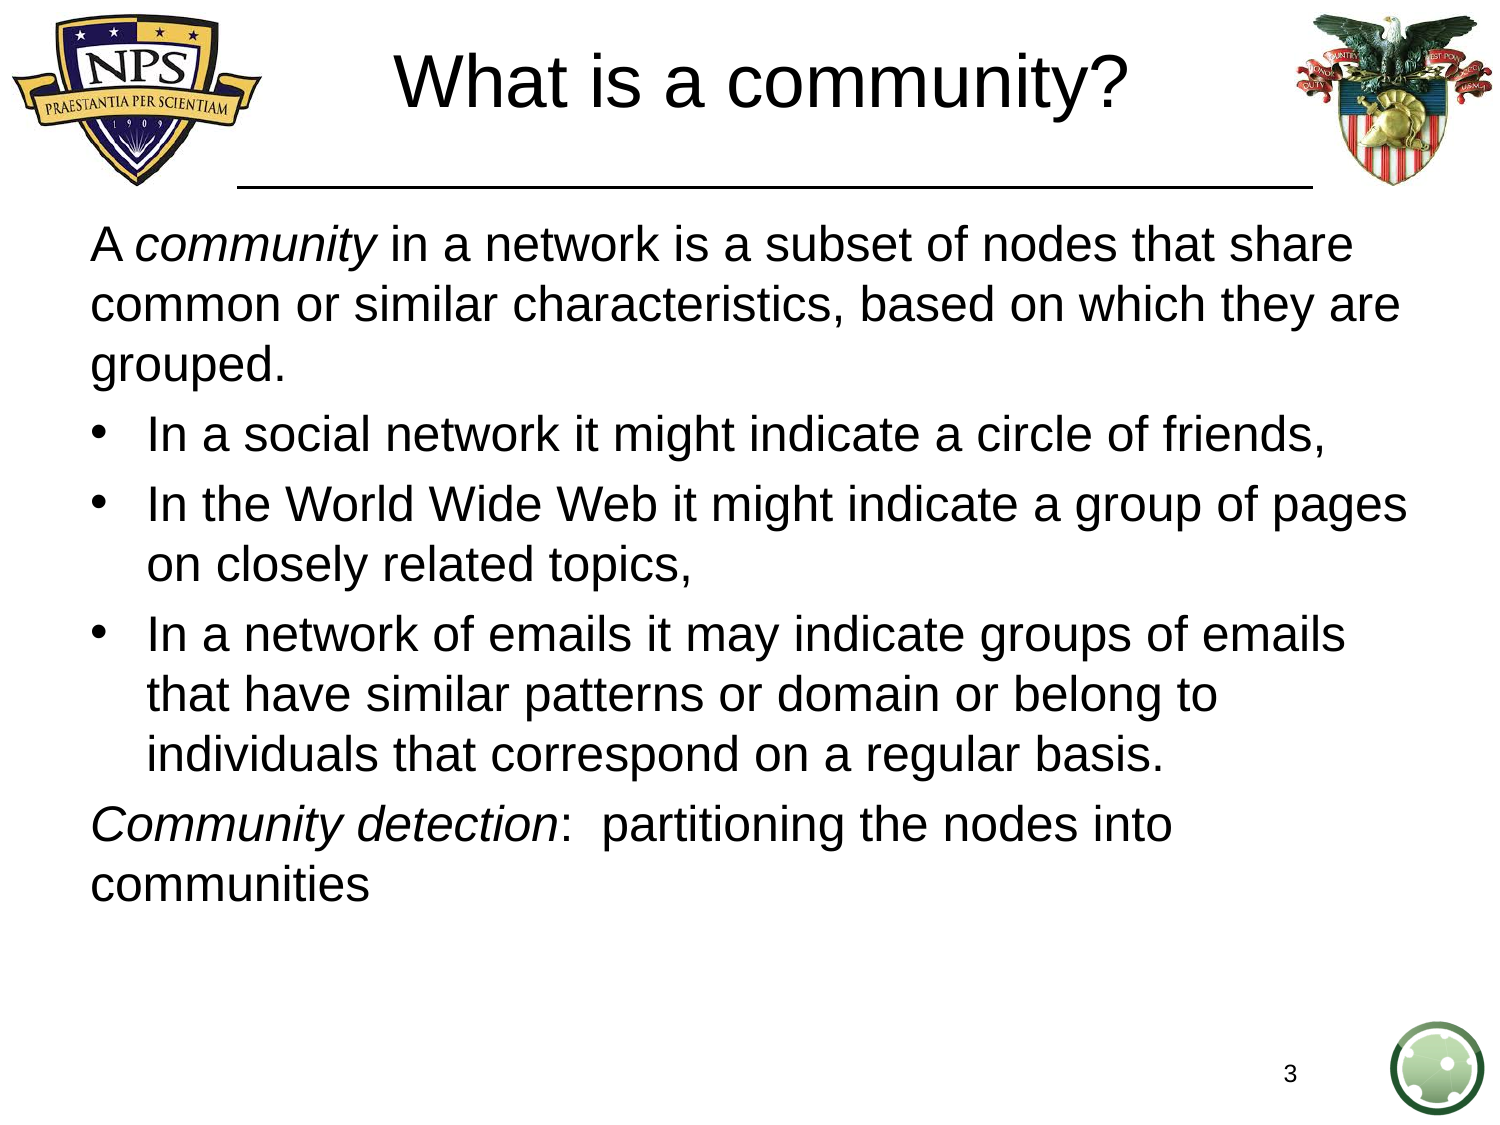

# What is a community?
A community in a network is a subset of nodes that share common or similar characteristics, based on which they are grouped.
In a social network it might indicate a circle of friends,
In the World Wide Web it might indicate a group of pages on closely related topics,
In a network of emails it may indicate groups of emails that have similar patterns or domain or belong to individuals that correspond on a regular basis.
Community detection:  partitioning the nodes into communities
3